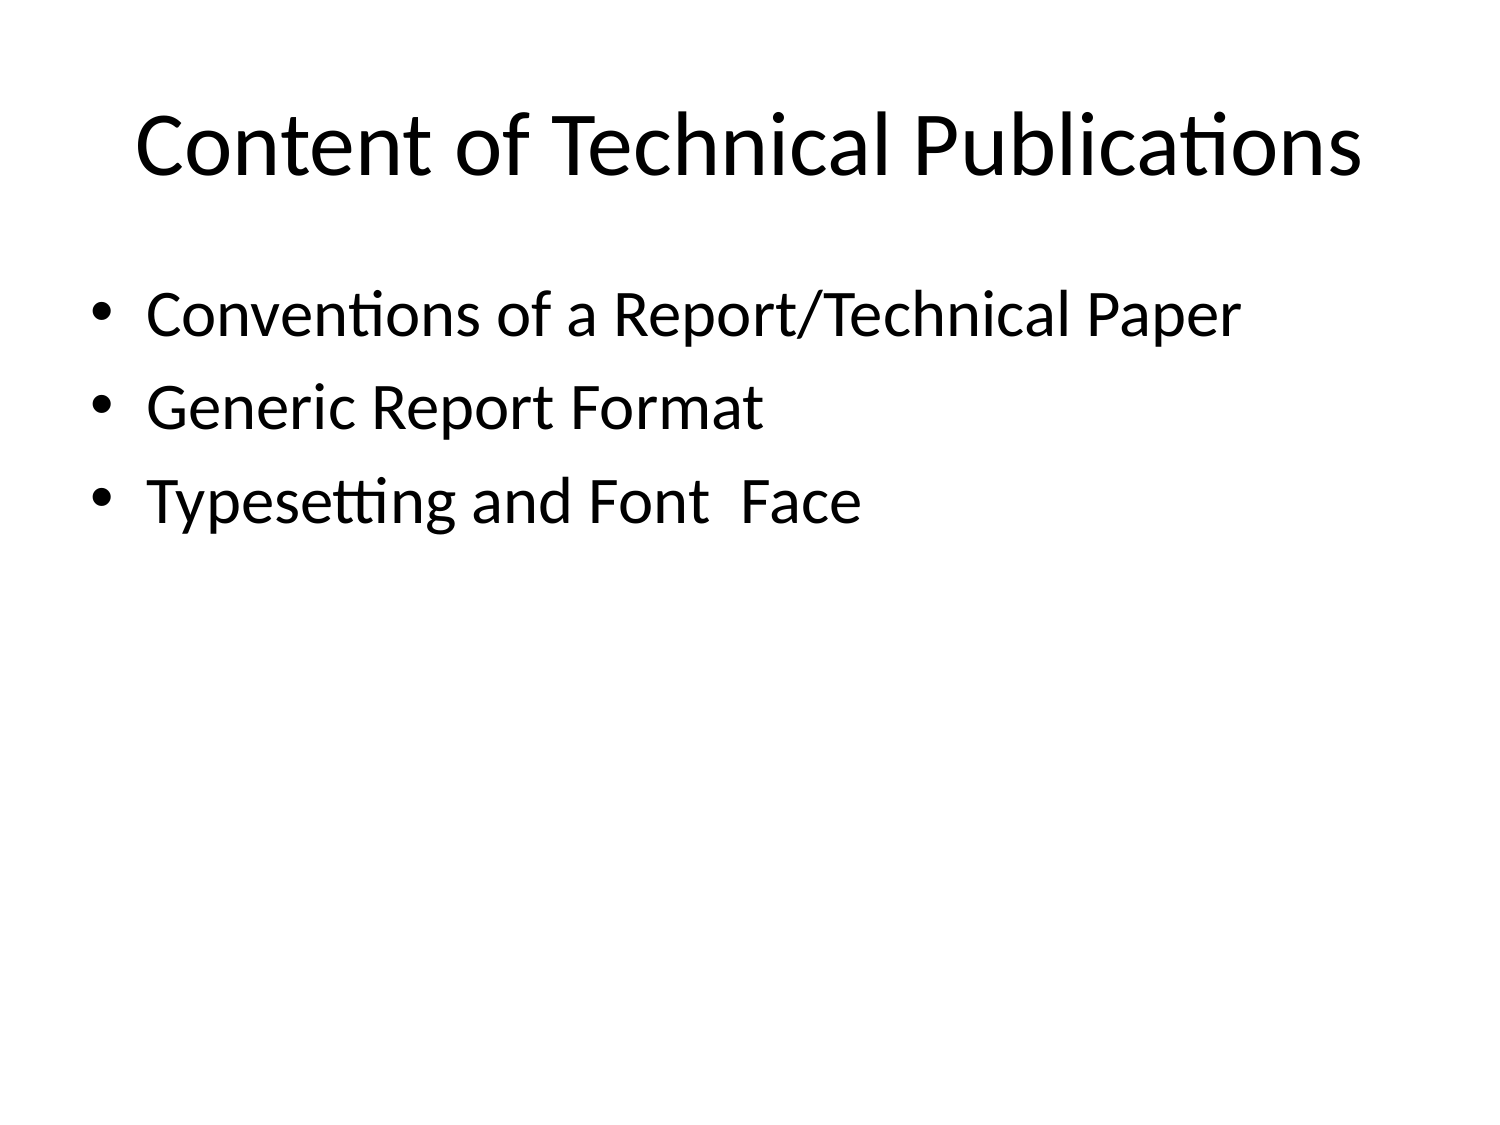

# Content of Technical Publications
Conventions of a Report/Technical Paper
Generic Report Format
Typesetting and Font  Face